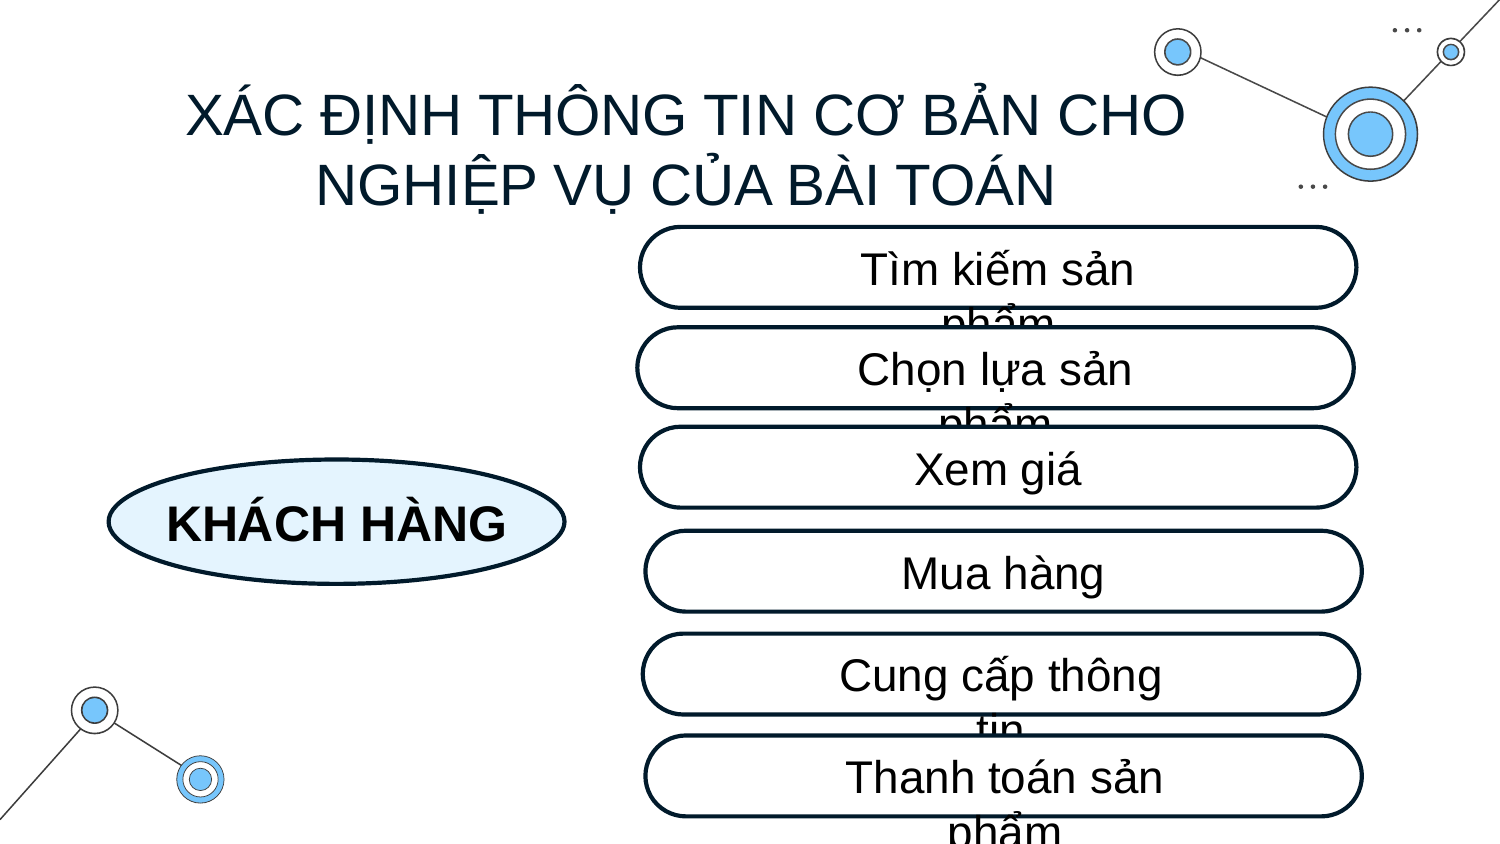

# XÁC ĐỊNH THÔNG TIN CƠ BẢN CHO NGHIỆP VỤ CỦA BÀI TOÁN

Tìm kiếm sản phẩm

Chọn lựa sản phẩm

Xem giá

KHÁCH HÀNG

Mua hàng

Cung cấp thông tin

Thanh toán sản phẩm